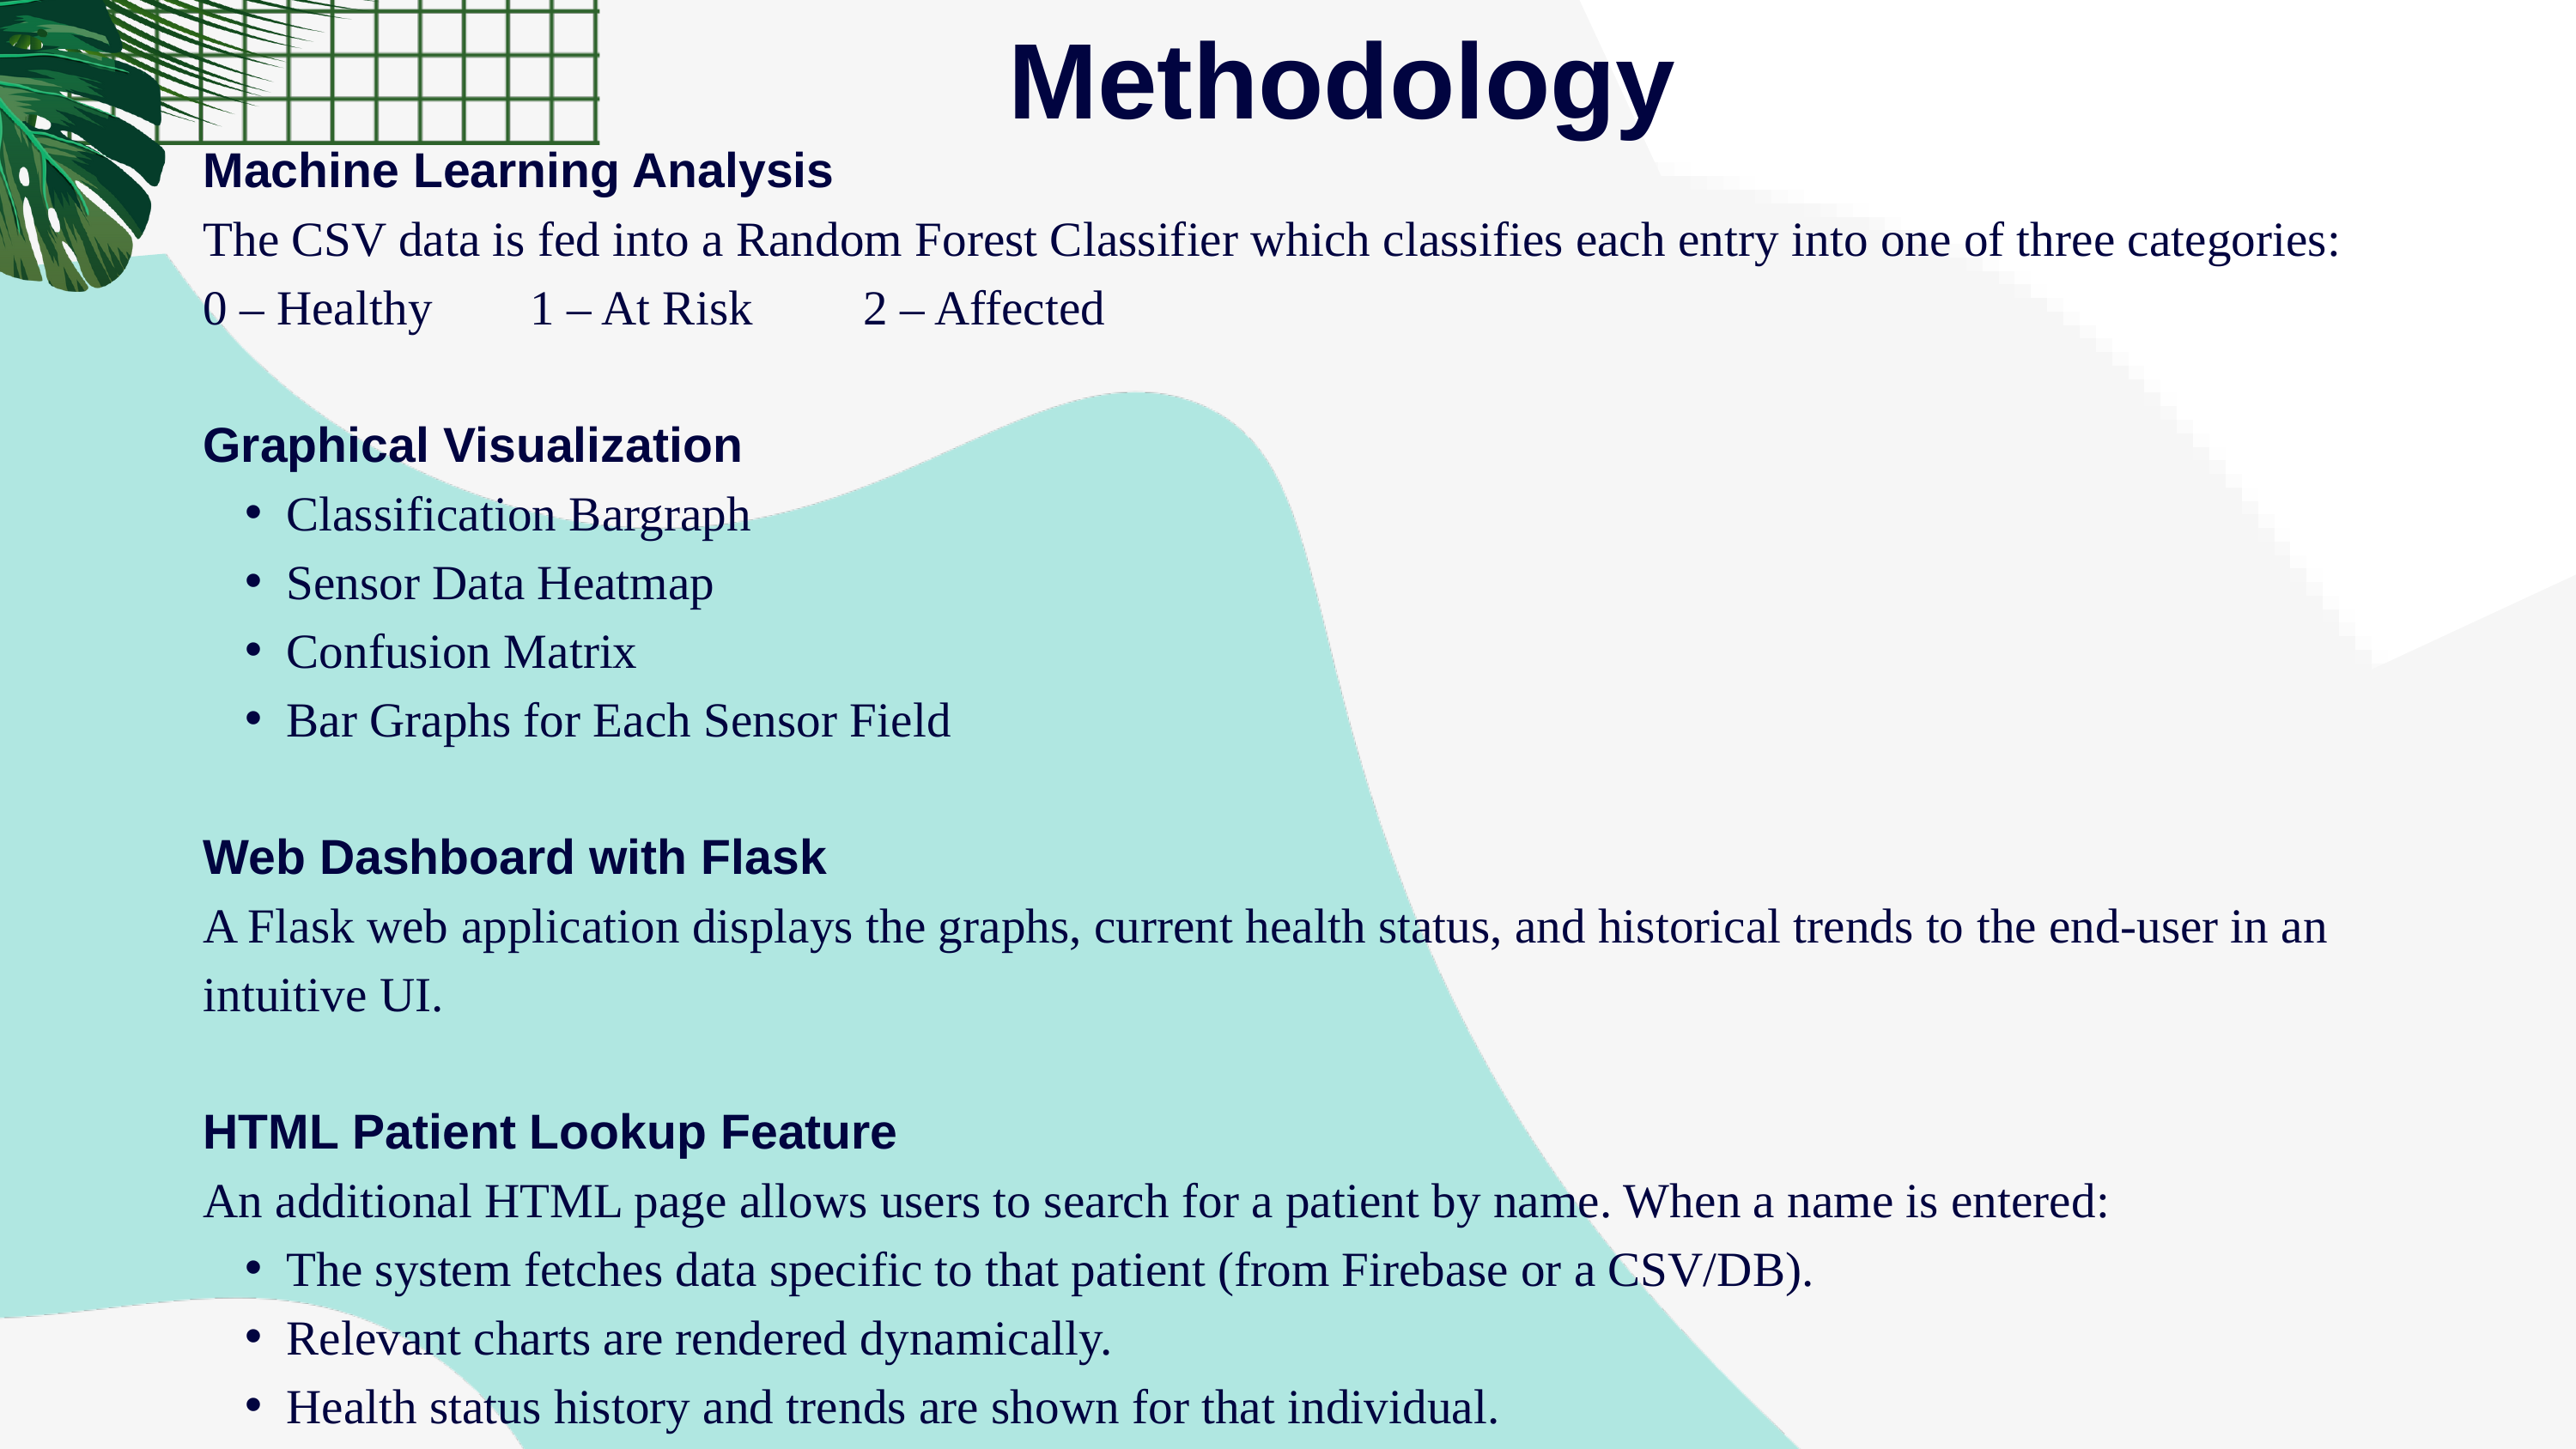

Methodology
Machine Learning Analysis
The CSV data is fed into a Random Forest Classifier which classifies each entry into one of three categories:
0 – Healthy        1 – At Risk         2 – Affected

Graphical Visualization
Classification Bargraph
Sensor Data Heatmap
Confusion Matrix
Bar Graphs for Each Sensor Field

Web Dashboard with Flask
A Flask web application displays the graphs, current health status, and historical trends to the end-user in an intuitive UI.

HTML Patient Lookup Feature
An additional HTML page allows users to search for a patient by name. When a name is entered:
The system fetches data specific to that patient (from Firebase or a CSV/DB).
Relevant charts are rendered dynamically.
Health status history and trends are shown for that individual.